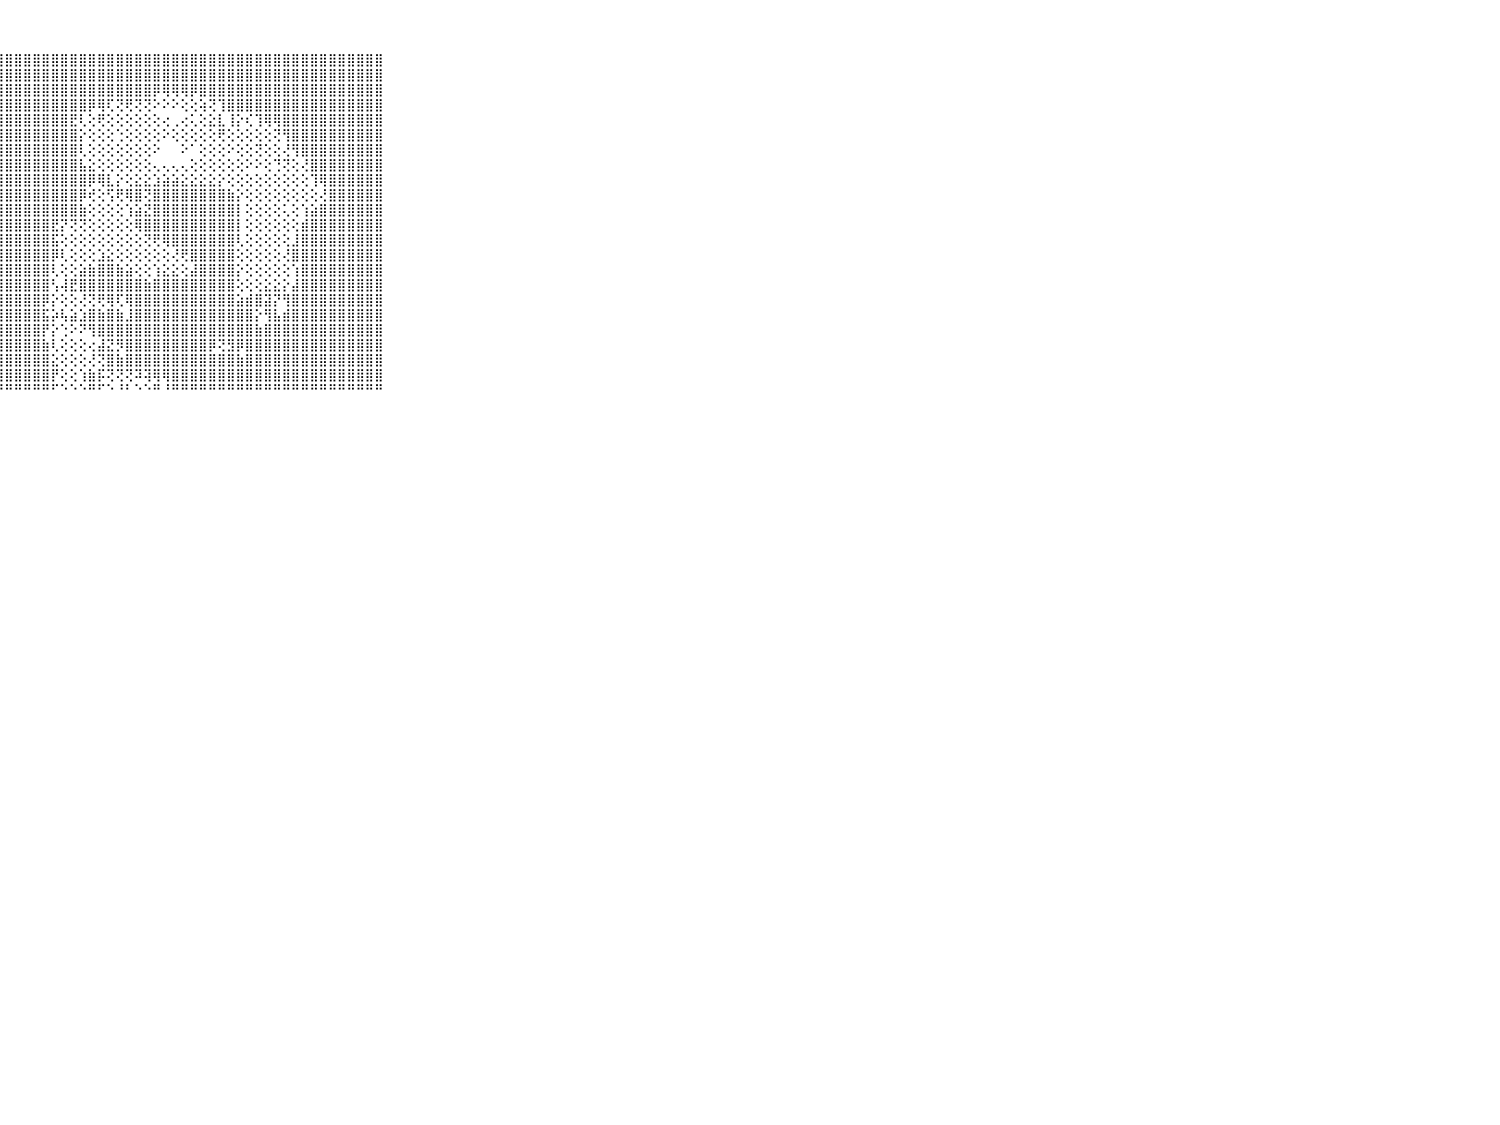

⠀⠀⠀⠀⠀⠀⠀⠀⠀⠀⠀⣿⣿⣿⣿⣿⣿⣿⣿⣿⣿⣿⣿⣿⣿⣿⣿⣿⣿⣿⣿⣿⣿⣿⣿⣿⣿⣿⣿⣿⣿⣿⣿⣿⣿⣿⣿⣿⣿⣿⣿⣿⣿⣿⣿⣿⣿⣿⣿⣿⣿⣿⣿⣿⣿⣿⣿⣿⣿⠀⠀⠀⠀⠀⠀⠀⠀⠀⠀⠀⠀
⠀⠀⠀⠀⠀⠀⠀⠀⠀⠀⠀⣿⣿⣿⣿⣿⣿⣿⣿⣿⣿⣿⣿⣿⣿⣿⣿⣿⣿⣿⣿⣿⣿⣿⣿⣿⣿⣿⣿⣿⣿⣿⣿⣿⣿⣿⣿⣿⣿⣿⣿⣿⣿⣿⣿⣿⣿⣿⣿⣿⣿⣿⣿⣿⣿⣿⣿⣿⣿⠀⠀⠀⠀⠀⠀⠀⠀⠀⠀⠀⠀
⠀⠀⠀⠀⠀⠀⠀⠀⠀⠀⠀⣿⣿⣿⣿⣿⣿⣿⣿⣿⣿⣿⣿⣿⣿⣿⣿⣿⣿⣿⣿⣿⣿⣿⣿⣿⣿⣿⣿⣿⣿⣿⣿⣿⡿⢿⢿⢿⡿⣿⣿⣿⣿⣿⣿⣿⣿⣿⣿⣿⣿⣿⣿⣿⣿⣿⣿⣿⣿⠀⠀⠀⠀⠀⠀⠀⠀⠀⠀⠀⠀
⠀⠀⠀⠀⠀⠀⠀⠀⠀⠀⠀⣿⣿⣿⣿⣿⣿⣿⣿⣿⣿⣿⣿⣿⣿⣿⣿⣿⣿⣿⣿⣿⣿⣿⣿⣿⣿⡿⢿⢏⢝⢟⢝⢝⠕⠕⠕⢕⢕⢵⢝⢹⣿⣿⣿⣿⣿⣿⣿⣿⣿⣿⣿⣿⣿⣿⣿⣿⣿⠀⠀⠀⠀⠀⠀⠀⠀⠀⠀⠀⠀
⠀⠀⠀⠀⠀⠀⠀⠀⠀⠀⠀⣿⣿⣿⣿⣿⣿⣿⣿⣿⣿⣿⣿⣿⣿⣿⣿⣿⣿⣿⣿⣿⣿⣿⣿⣟⢇⢕⢟⢕⢕⢕⢕⢕⢕⢔⢀⢔⢅⢕⣕⣇⢸⡕⢎⢹⢿⢿⣿⣿⣿⣿⣿⣿⣿⣿⣿⣿⣿⠀⠀⠀⠀⠀⠀⠀⠀⠀⠀⠀⠀
⠀⠀⠀⠀⠀⠀⠀⠀⠀⠀⠀⣿⣿⣿⣿⣿⣿⣿⣿⣿⣿⣿⣿⣿⣿⣿⣿⣿⣿⣿⣿⣿⣿⣿⣿⣿⡕⢕⢕⢕⢑⢕⢕⢕⢕⠕⢕⢕⢕⢕⢕⢟⢕⢕⢕⢕⢕⢝⢻⣿⣿⣿⣿⣿⣿⣿⣿⣿⣿⠀⠀⠀⠀⠀⠀⠀⠀⠀⠀⠀⠀
⠀⠀⠀⠀⠀⠀⠀⠀⠀⠀⠀⣿⣿⣿⣿⣿⣿⣿⣿⣿⣿⣿⣿⣿⣿⣿⣿⣿⣿⣿⣿⣿⣿⣿⣿⣿⢇⢕⢕⢕⢕⢕⢕⢕⠕⠀⠀⠕⠁⢕⢕⢕⠕⢕⢕⢝⢕⢕⢜⢻⣿⣿⣿⣿⣿⣿⣿⣿⣿⠀⠀⠀⠀⠀⠀⠀⠀⠀⠀⠀⠀
⠀⠀⠀⠀⠀⠀⠀⠀⠀⠀⠀⣿⣿⣿⣿⣿⣿⣿⣿⣿⣿⣿⣿⣿⣿⣿⣿⣿⣿⣿⣿⣿⣿⣿⣿⣿⣧⣕⢕⢕⢕⢕⢕⢕⢄⢄⢄⢄⢕⢕⢕⢕⢕⢕⠕⠕⢕⢙⢝⢕⢜⣿⣿⣿⣿⣿⣿⣿⣿⠀⠀⠀⠀⠀⠀⠀⠀⠀⠀⠀⠀
⠀⠀⠀⠀⠀⠀⠀⠀⠀⠀⠀⣿⣿⣿⣿⣿⣿⣿⣿⣿⣿⣿⣿⣿⣿⣿⣿⣿⣿⣿⣿⣿⣿⣿⣿⣿⣿⡿⢿⣇⡕⢕⣕⣕⣱⣵⣵⣕⣕⣕⣕⡕⢕⢕⢕⢕⢕⢕⢕⢕⢕⢹⢿⣿⣿⣿⣿⣿⣿⠀⠀⠀⠀⠀⠀⠀⠀⠀⠀⠀⠀
⠀⠀⠀⠀⠀⠀⠀⠀⠀⠀⠀⣿⣿⣿⣿⣿⣿⣿⣿⣿⣿⣿⣿⣿⣿⣿⣿⣿⣿⣿⣿⣿⣿⣿⣿⣿⡿⢞⢕⢫⢟⢿⣿⢝⣿⣿⣿⣿⣿⣿⣿⣿⣷⡕⢕⢕⢕⢕⢕⢕⢕⢕⢜⣿⣿⣿⣿⣿⣿⠀⠀⠀⠀⠀⠀⠀⠀⠀⠀⠀⠀
⠀⠀⠀⠀⠀⠀⠀⠀⠀⠀⠀⣿⣿⣿⣿⣿⣿⣿⣿⣿⣿⣿⣿⣿⣿⣿⣿⣿⣿⣿⣿⣿⣿⣿⣿⣿⣷⢕⢕⢕⢕⢱⣵⣝⣿⣿⣿⣿⣿⣿⣿⣿⣿⡇⢕⢕⢕⢕⢅⢕⢱⣵⣿⣿⣿⣿⣿⣿⣿⠀⠀⠀⠀⠀⠀⠀⠀⠀⠀⠀⠀
⠀⠀⠀⠀⠀⠀⠀⠀⠀⠀⠀⣿⣿⣿⣿⣿⣿⣿⣿⣿⣿⣿⣿⣿⣿⣿⣿⣿⣿⣿⣿⣿⣿⣟⡝⢝⢝⢕⢕⢕⢕⢕⢿⣿⣿⣿⣿⣿⣿⣿⣿⣿⣿⡇⢕⢕⢕⢕⢕⢕⣾⣿⣿⣿⣿⣿⣿⣿⣿⠀⠀⠀⠀⠀⠀⠀⠀⠀⠀⠀⠀
⠀⠀⠀⠀⠀⠀⠀⠀⠀⠀⠀⣿⣿⣿⣿⣿⣿⣿⣿⣿⣿⣿⣿⣿⣿⣿⣿⣿⣿⣿⣿⣿⣿⣯⢕⢕⢕⢕⢕⢕⢕⢕⢕⢝⢟⢿⣿⣿⣿⣿⣿⣿⣿⢇⢕⢕⢕⢕⢕⣸⣿⣿⣿⣿⣿⣿⣿⣿⣿⠀⠀⠀⠀⠀⠀⠀⠀⠀⠀⠀⠀
⠀⠀⠀⠀⠀⠀⠀⠀⠀⠀⠀⣿⣿⣿⣿⣿⣿⣿⣿⣿⣿⣿⣿⣿⣿⣿⣿⣿⣿⣿⣿⣿⣿⡿⢇⢕⢕⢕⣱⣕⢕⢕⢕⢕⢕⢕⢜⢟⣿⣿⣿⣿⣿⢕⢕⢕⢕⢕⢜⣿⣿⣿⣿⣿⣿⣿⣿⣿⣿⠀⠀⠀⠀⠀⠀⠀⠀⠀⠀⠀⠀
⠀⠀⠀⠀⠀⠀⠀⠀⠀⠀⠀⣿⣿⣿⣿⣿⣿⣿⣿⣿⣿⣿⣿⣿⣿⣿⣿⣿⣿⣿⣿⣿⣿⢇⢕⢕⣵⣷⣿⣿⣷⣵⢕⢕⢱⣕⣕⢕⣼⣿⣿⣿⣿⡕⢕⢕⢕⢕⢕⢱⣿⣿⣿⣿⣿⣿⣿⣿⣿⠀⠀⠀⠀⠀⠀⠀⠀⠀⠀⠀⠀
⠀⠀⠀⠀⠀⠀⠀⠀⠀⠀⠀⣿⣿⣿⣿⣿⣿⣿⣿⣿⣿⣿⣿⣿⣿⣿⣿⣿⣿⣿⣿⣿⣿⢣⢼⣟⣿⣿⣿⣿⣿⣿⣿⣷⣿⣿⣿⣿⣿⣿⣿⣿⣿⢕⢕⢕⣕⣕⡕⣼⣿⣿⣿⣿⣿⣿⣿⣿⣿⠀⠀⠀⠀⠀⠀⠀⠀⠀⠀⠀⠀
⠀⠀⠀⠀⠀⠀⠀⠀⠀⠀⠀⣿⣿⣿⣿⣿⣿⣿⣿⣿⣿⣿⣿⣿⣿⣿⣿⣿⣿⣿⣿⣿⡿⡕⢕⢕⢜⢝⢟⢿⢏⢿⣿⣿⣿⣿⣿⣿⣿⣿⣿⣿⣿⣵⣾⣿⣽⡝⢻⣿⣿⣿⣿⣿⣿⣿⣿⣿⣿⠀⠀⠀⠀⠀⠀⠀⠀⠀⠀⠀⠀
⠀⠀⠀⠀⠀⠀⠀⠀⠀⠀⠀⣿⣿⣿⣿⣿⣿⣿⣿⣿⣿⣿⣿⣿⣿⣿⣿⣿⣿⣿⣿⣿⣯⡵⢧⣵⣱⣿⣷⣿⣷⣸⣿⣿⣿⣿⣿⣿⣿⣿⣿⣿⣿⣿⣿⡕⢻⣧⣾⣿⣿⣿⣿⣿⣿⣿⣿⣿⣿⠀⠀⠀⠀⠀⠀⠀⠀⠀⠀⠀⠀
⠀⠀⠀⠀⠀⠀⠀⠀⠀⠀⠀⣿⣿⣿⣿⣿⣿⣿⣿⣿⣿⣿⣿⣿⣿⣿⣿⣿⣿⣿⣿⣿⡟⡕⢑⠕⠝⢻⣿⣿⣿⣿⣿⣿⣿⣿⣿⣿⣿⣿⣿⣿⣿⣿⣿⣷⣿⣿⣿⣿⣿⣿⣿⣿⣿⣿⣿⣿⣿⠀⠀⠀⠀⠀⠀⠀⠀⠀⠀⠀⠀
⠀⠀⠀⠀⠀⠀⠀⠀⠀⠀⠀⣿⣿⣿⣿⣿⣿⣿⣿⣿⣿⣿⣿⣿⣿⣿⣿⣿⣿⣿⣿⣿⣷⢇⢕⢕⢕⢔⣼⣝⡻⣿⣿⣿⣿⣿⣿⣿⣿⣿⡿⢝⣻⡿⣿⣿⣿⣿⣿⣿⣿⣿⣿⣿⣿⣿⣿⣿⣿⠀⠀⠀⠀⠀⠀⠀⠀⠀⠀⠀⠀
⠀⠀⠀⠀⠀⠀⠀⠀⠀⠀⠀⣿⣿⣿⣿⣿⣿⣿⣿⣿⣿⣿⣿⣿⣿⣿⣿⣿⣿⣿⣿⣿⣿⣕⢕⢕⢕⢜⢝⣿⣷⣿⣿⣿⣿⣿⣿⣿⣿⣿⣿⣿⣿⣷⣿⣿⣿⣿⣿⣿⣿⣿⣿⣿⣿⣿⣿⣿⣿⠀⠀⠀⠀⠀⠀⠀⠀⠀⠀⠀⠀
⠀⠀⠀⠀⠀⠀⠀⠀⠀⠀⠀⣿⣿⣿⣿⣿⣿⣿⣿⣿⣿⣿⣿⣿⣿⣿⣿⣿⣿⣿⣿⣿⣿⡟⢕⢕⢱⣷⡯⢝⢝⢝⠽⢽⢿⢿⣿⣿⣿⣿⣿⣿⣿⣿⣿⣿⣿⣿⣿⣿⣿⣿⣿⣿⣿⣿⣿⣿⣿⠀⠀⠀⠀⠀⠀⠀⠀⠀⠀⠀⠀
⠀⠀⠀⠀⠀⠀⠀⠀⠀⠀⠀⠛⠛⠛⠛⠛⠛⠛⠛⠛⠛⠛⠛⠛⠛⠛⠛⠛⠛⠛⠛⠛⠛⠋⠑⠑⠑⠛⠋⠑⠘⠃⠑⠑⠛⠘⠛⠛⠛⠛⠛⠛⠛⠛⠛⠛⠛⠛⠛⠛⠛⠛⠛⠛⠛⠛⠛⠛⠛⠀⠀⠀⠀⠀⠀⠀⠀⠀⠀⠀⠀